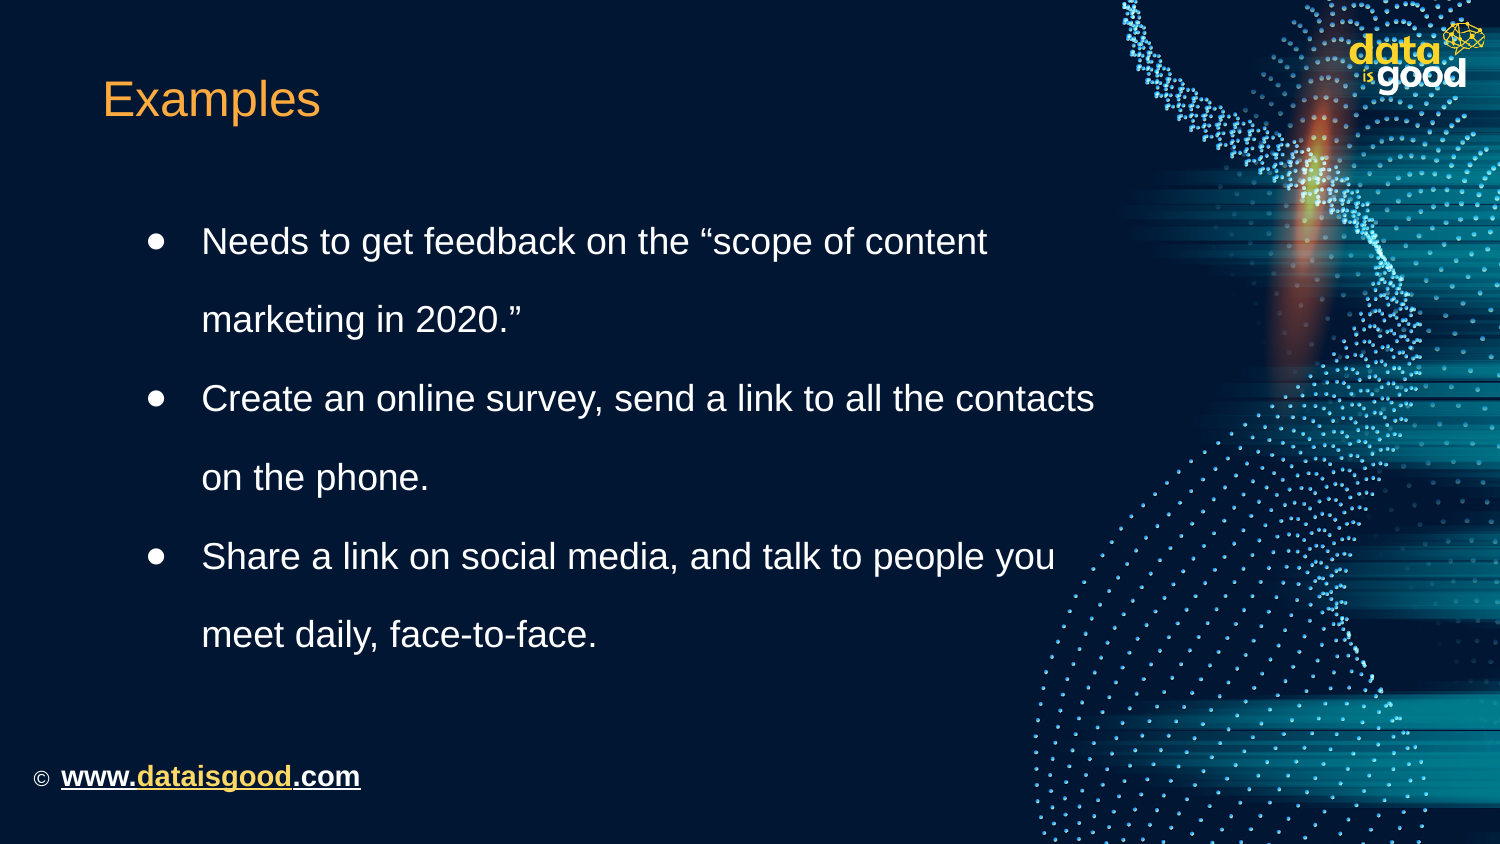

# Examples
Needs to get feedback on the “scope of content marketing in 2020.”
Create an online survey, send a link to all the contacts on the phone.
Share a link on social media, and talk to people you meet daily, face-to-face.